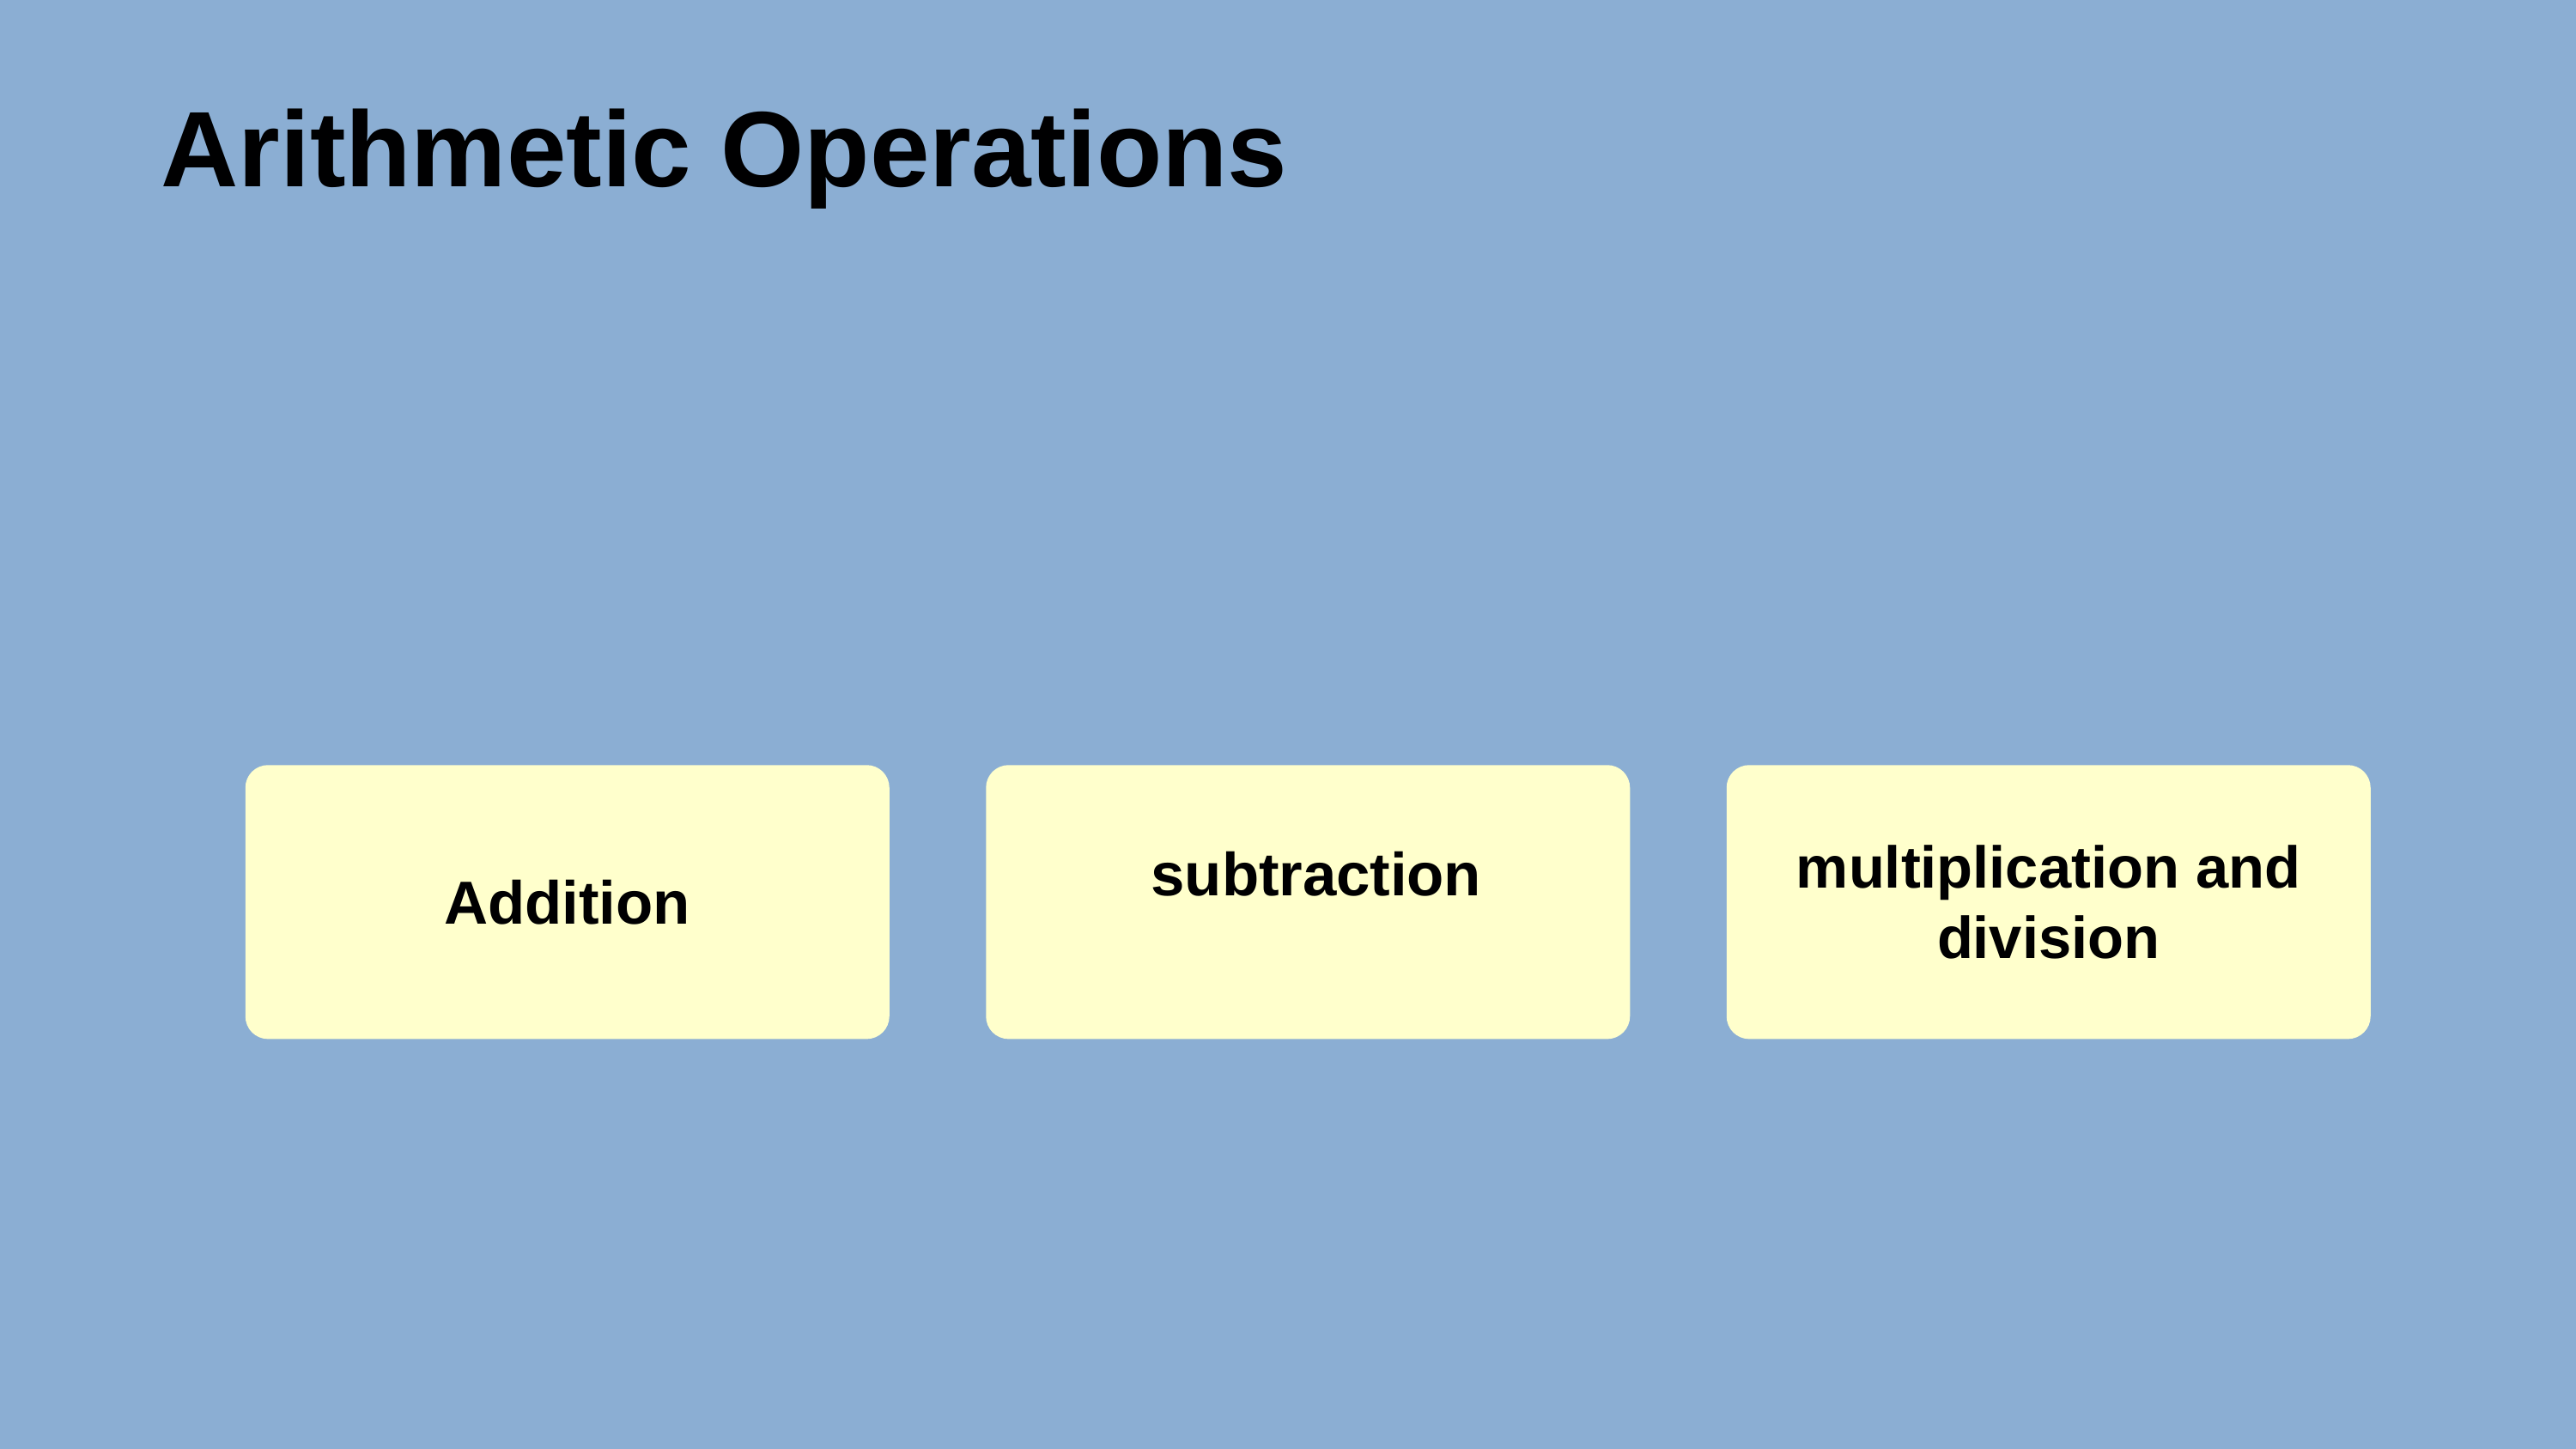

Arithmetic Operations

Addition

 subtraction

multiplication and division